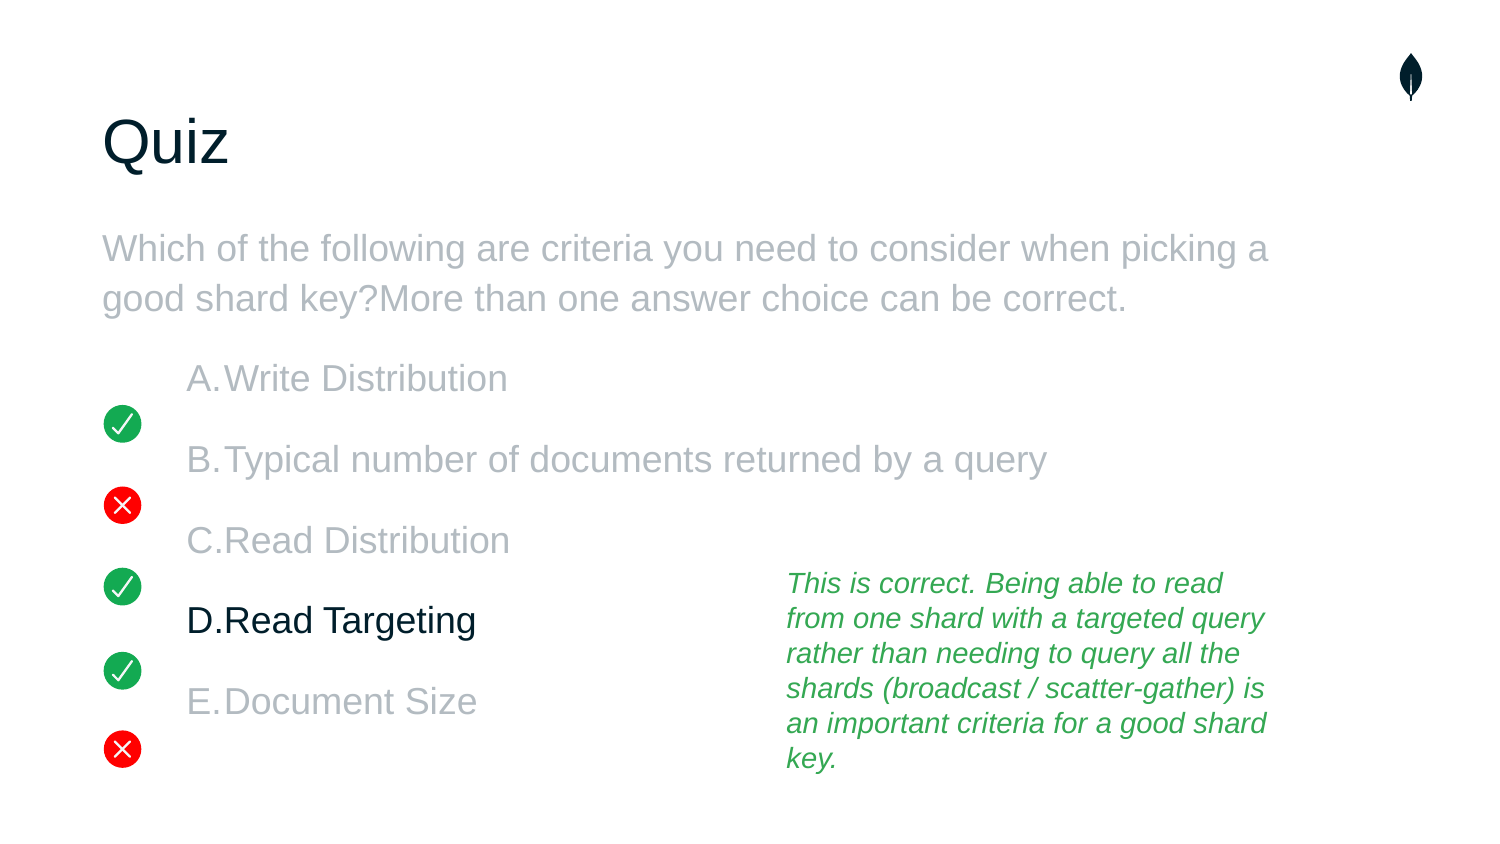

# Quiz
Which of the following are criteria you need to consider when picking a good shard key?More than one answer choice can be correct.
Write Distribution
Typical number of documents returned by a query
Read Distribution
Read Targeting
Document Size

This is correct. Being able to read from one shard with a targeted query rather than needing to query all the shards (broadcast / scatter-gather) is an important criteria for a good shard key.